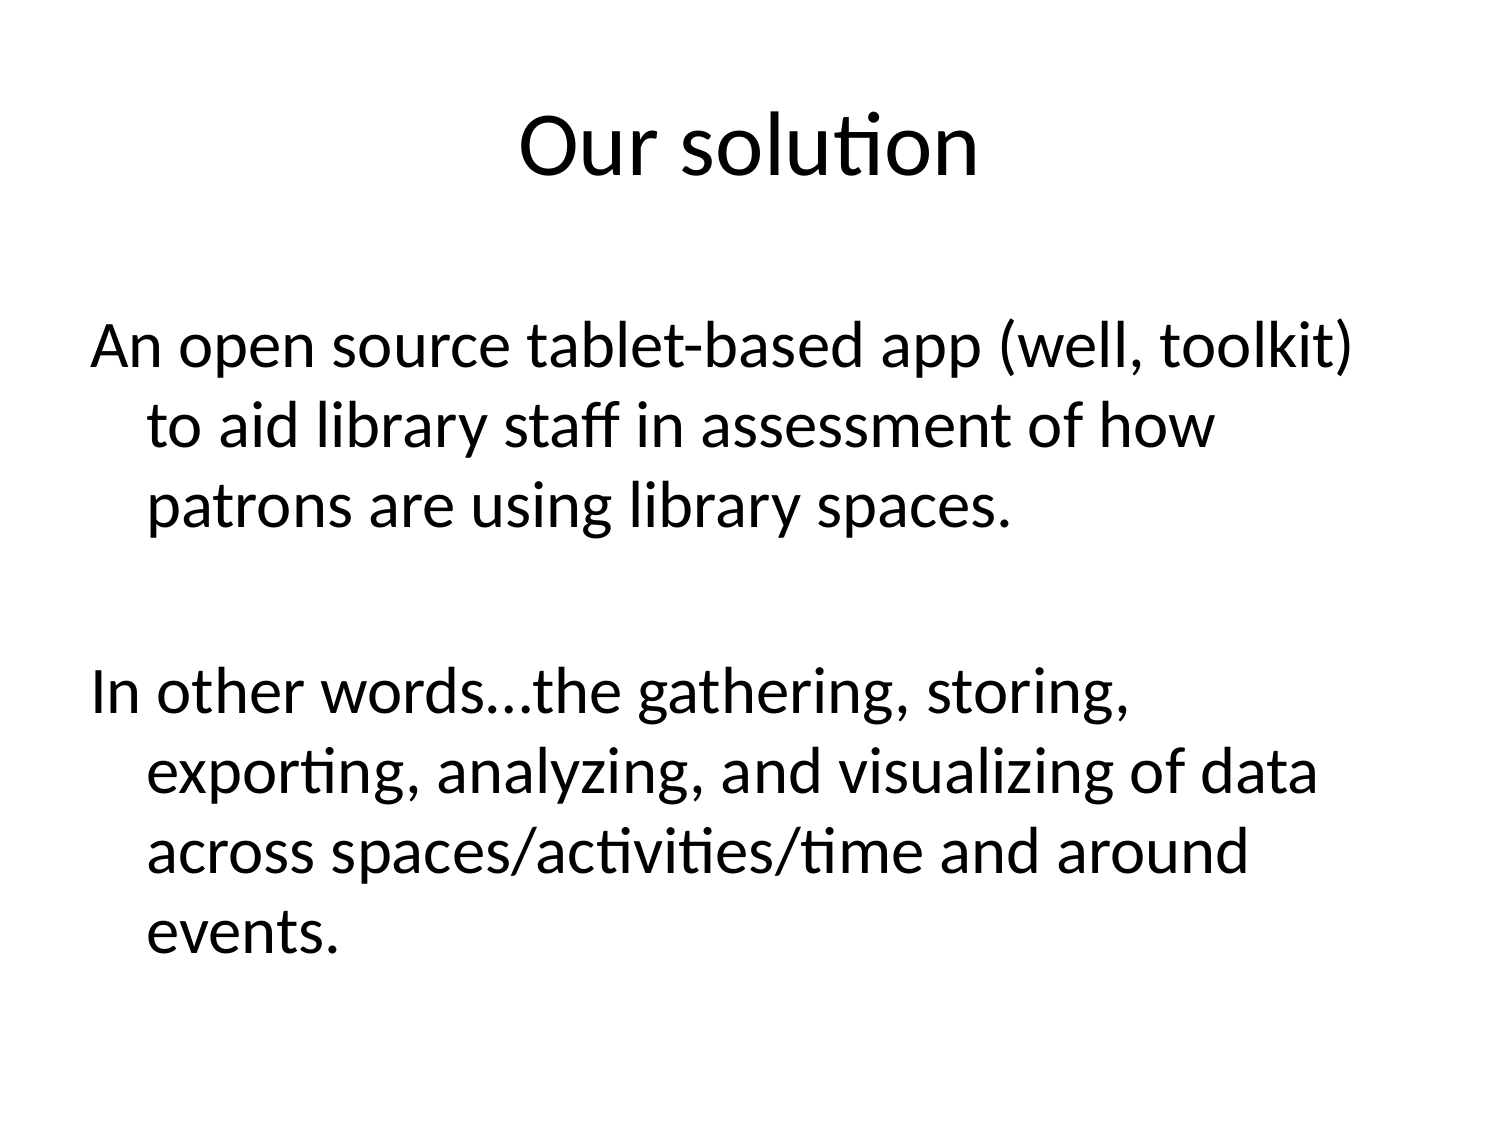

# Our solution
An open source tablet-based app (well, toolkit) to aid library staff in assessment of how patrons are using library spaces.

In other words…the gathering, storing, exporting, analyzing, and visualizing of data across spaces/activities/time and around events.